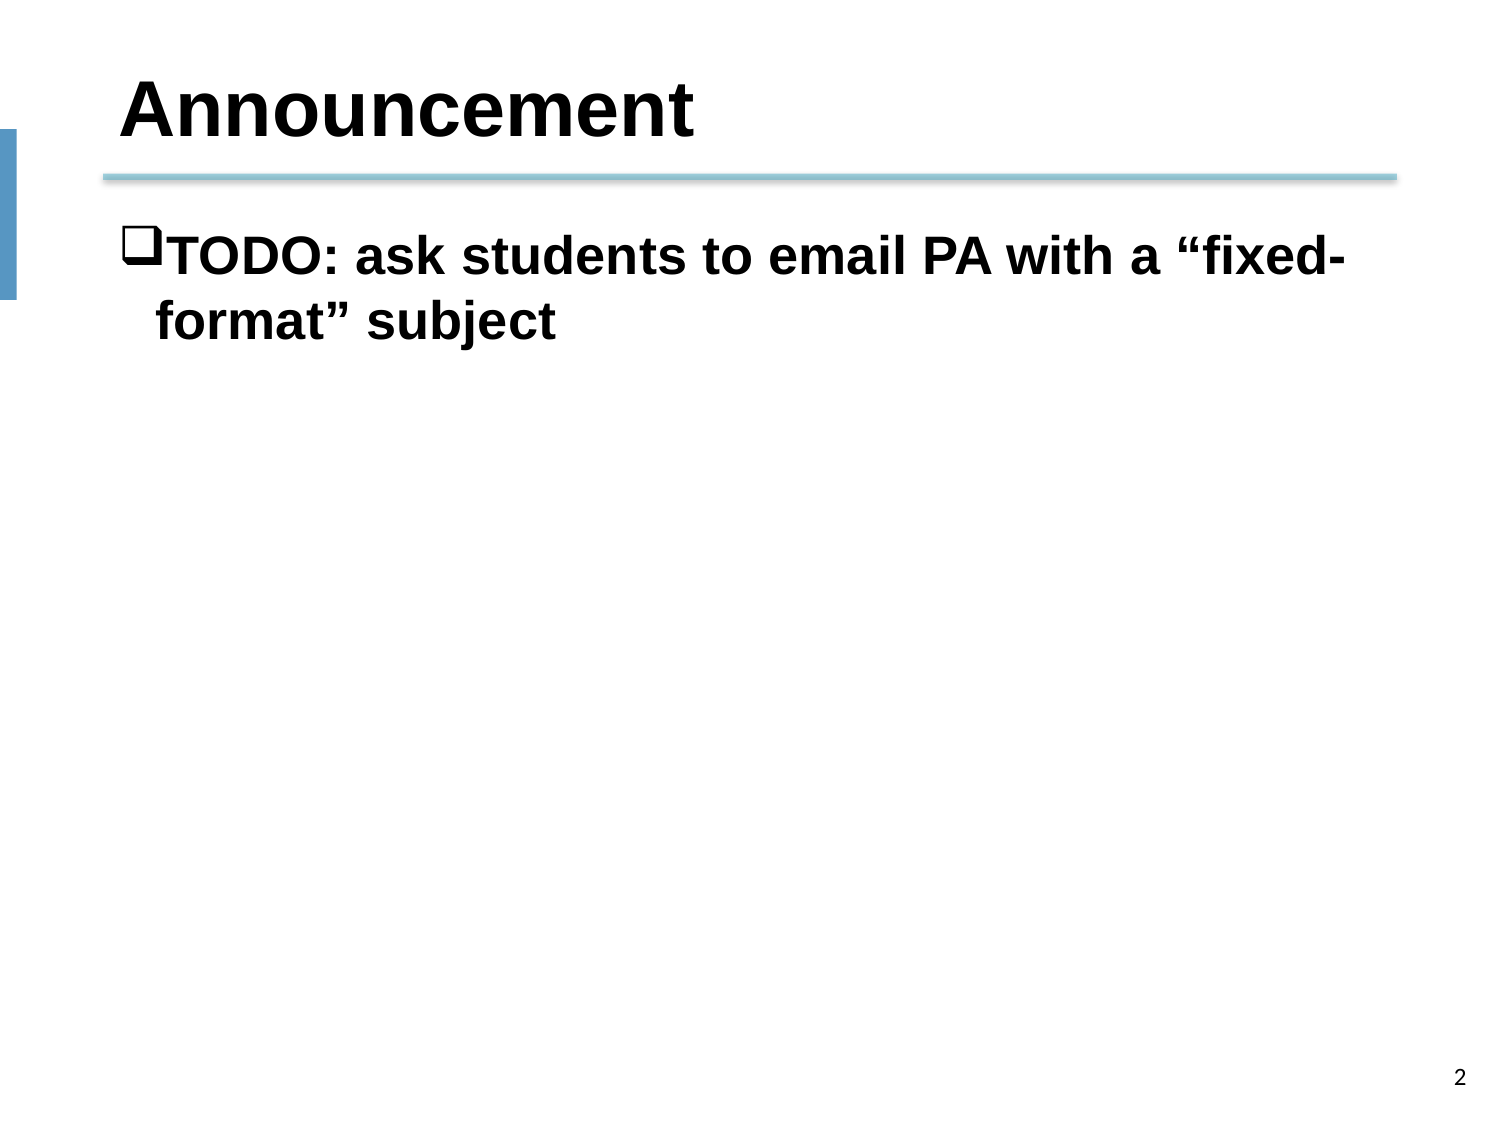

# Announcement
TODO: ask students to email PA with a “fixed-format” subject
2